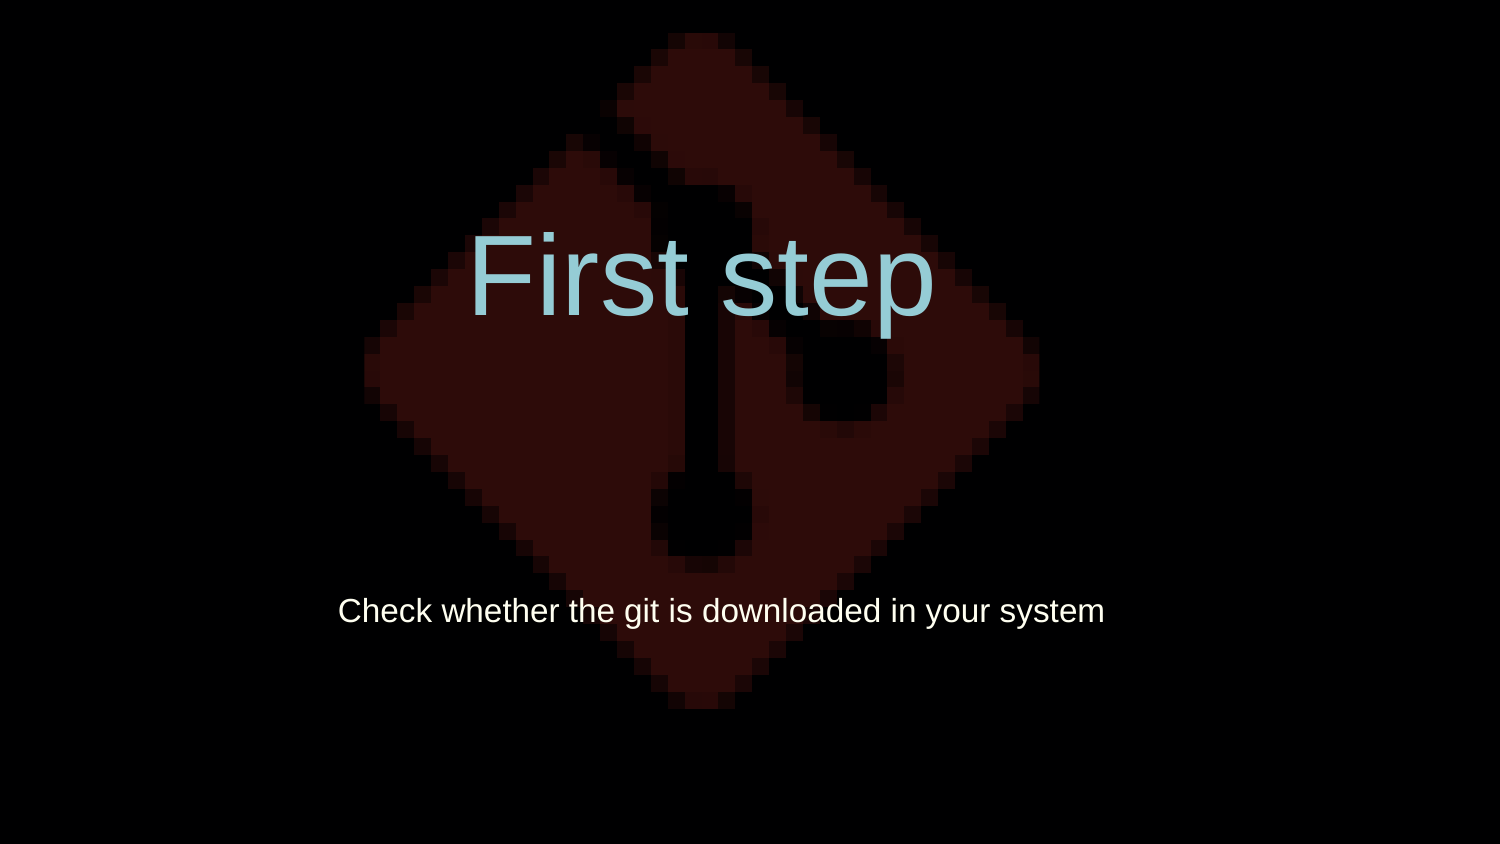

First step
Check whether the git is downloaded in your system